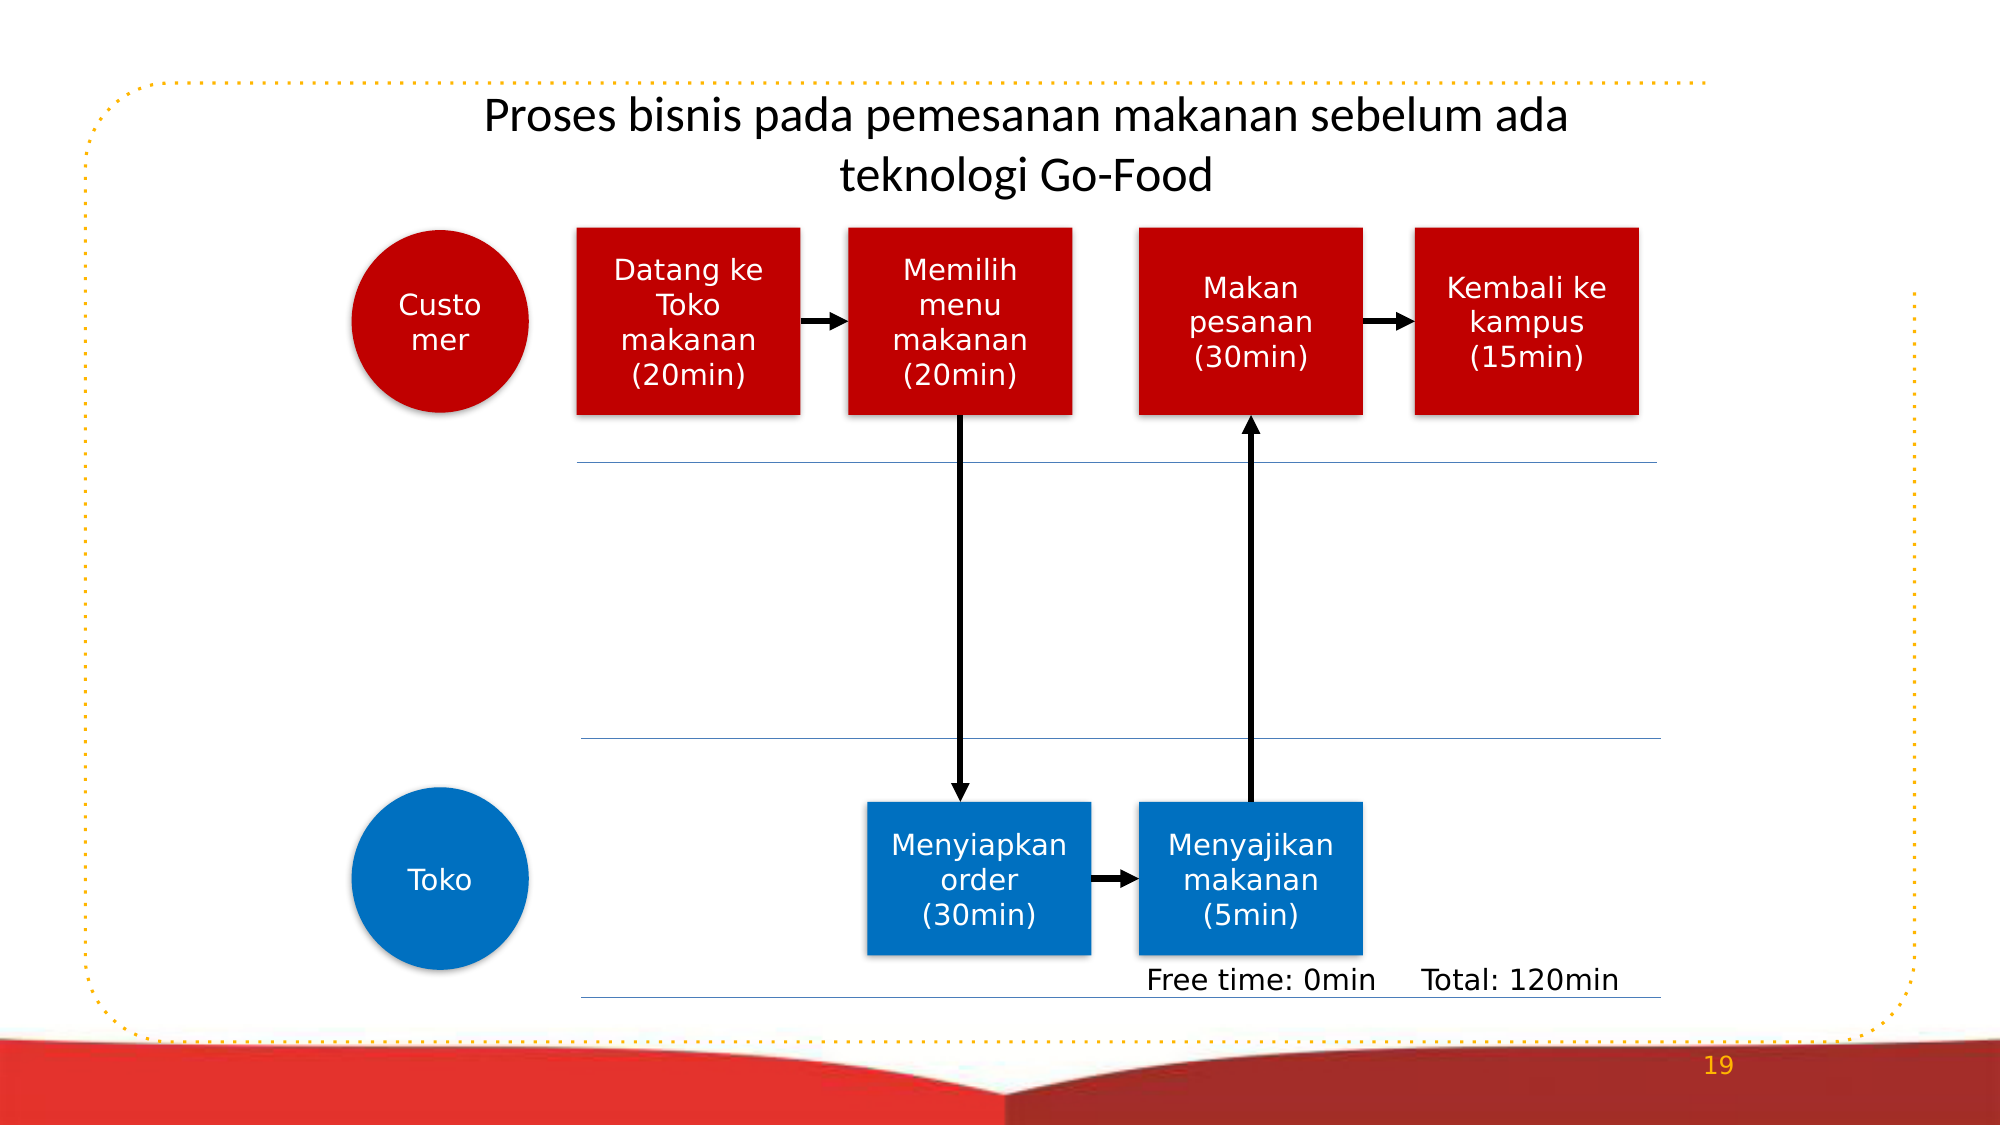

Proses bisnis pada pemesanan makanan sebelum ada teknologi Go-Food
#
Makan pesanan (30min)
Datang ke Toko makanan (20min)
Memilih menu makanan (20min)
Kembali ke kampus (15min)
Customer

Go-Jek
Mengirimkan order kepada user
Konfirm order pembeli
Membeli makanan ke Toko
Toko
Menyiapkan order (30min)
Menyajikan makanan (5min)
Free time: 0min
Total: 120min
19